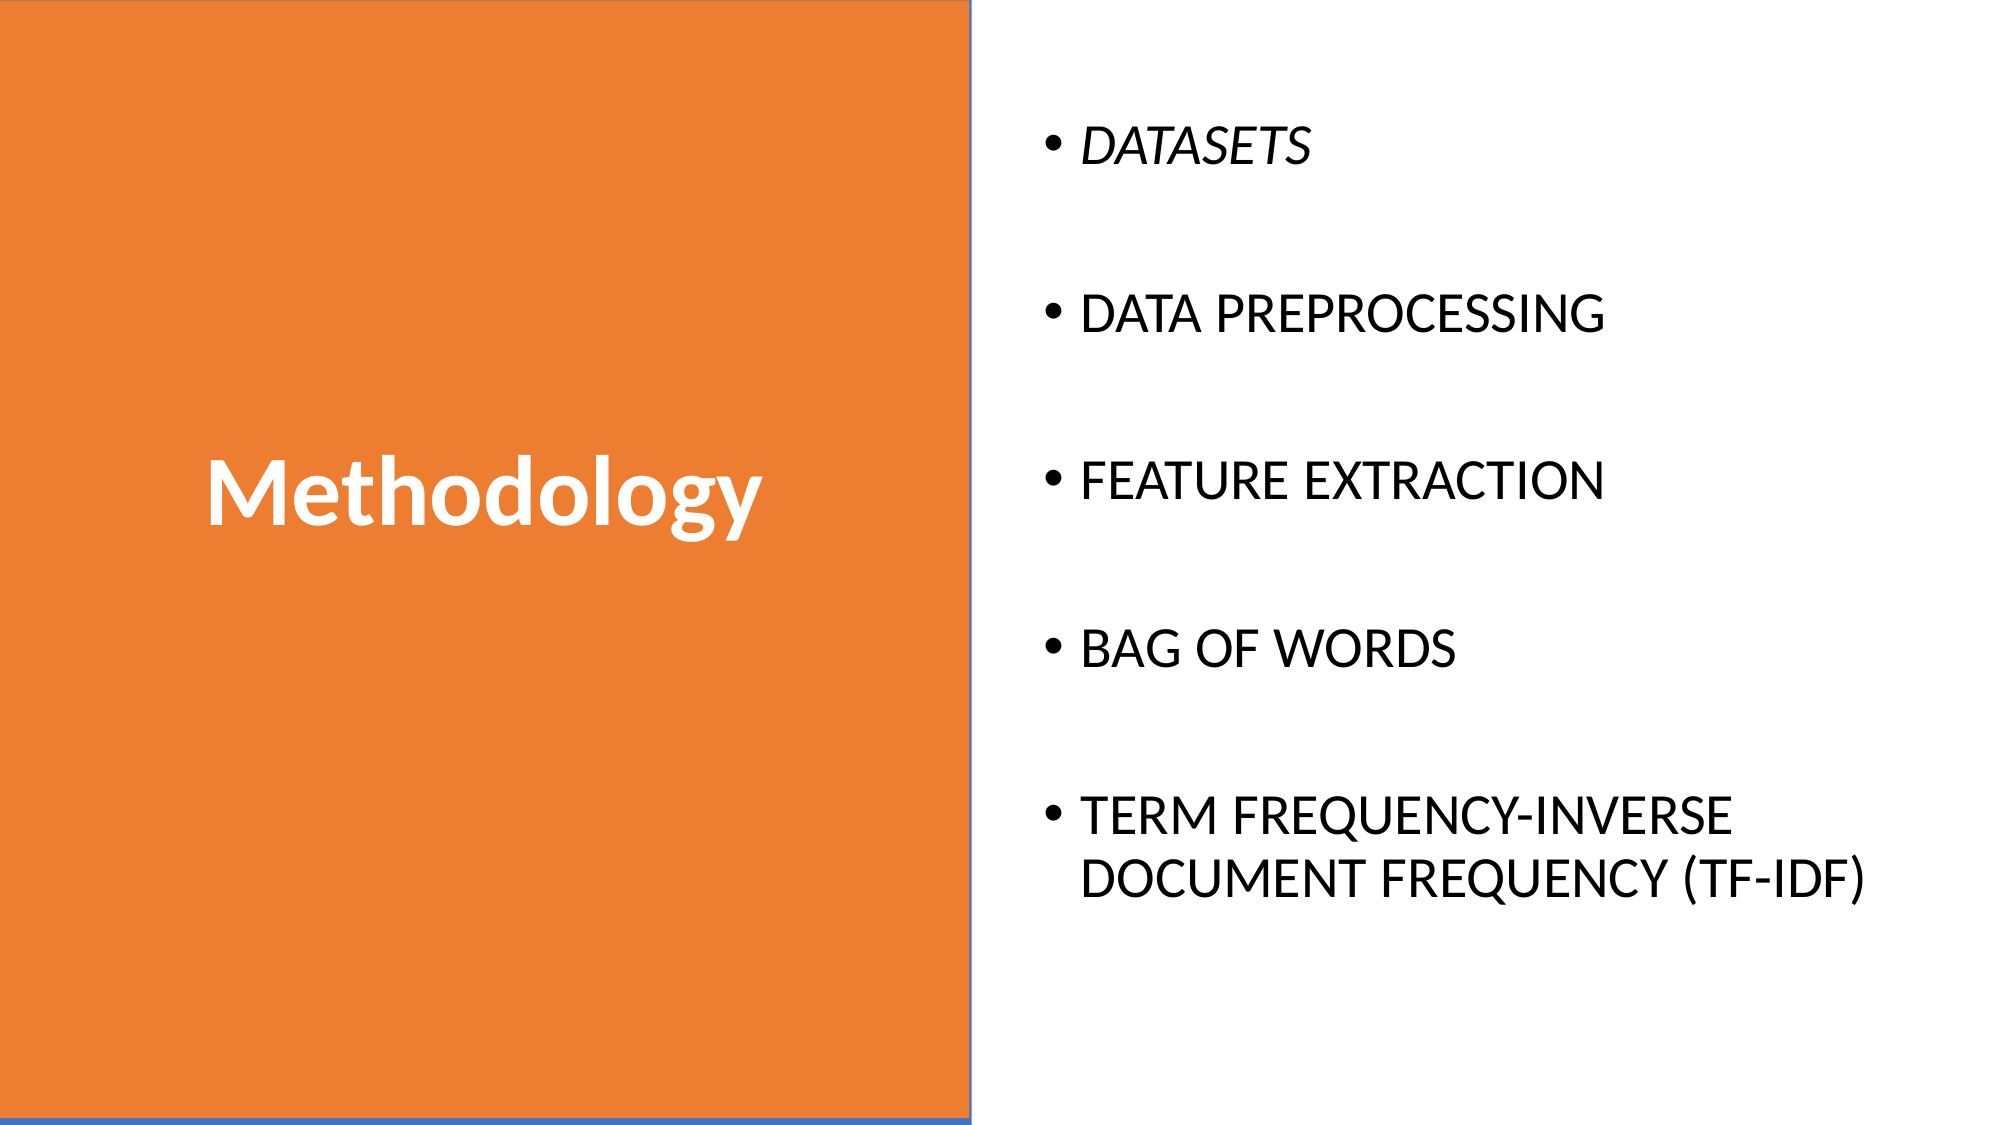

# Methodology
DATASETS

DATA PREPROCESSING

FEATURE EXTRACTION

BAG OF WORDS

TERM FREQUENCY-INVERSE DOCUMENT FREQUENCY (TF-IDF)